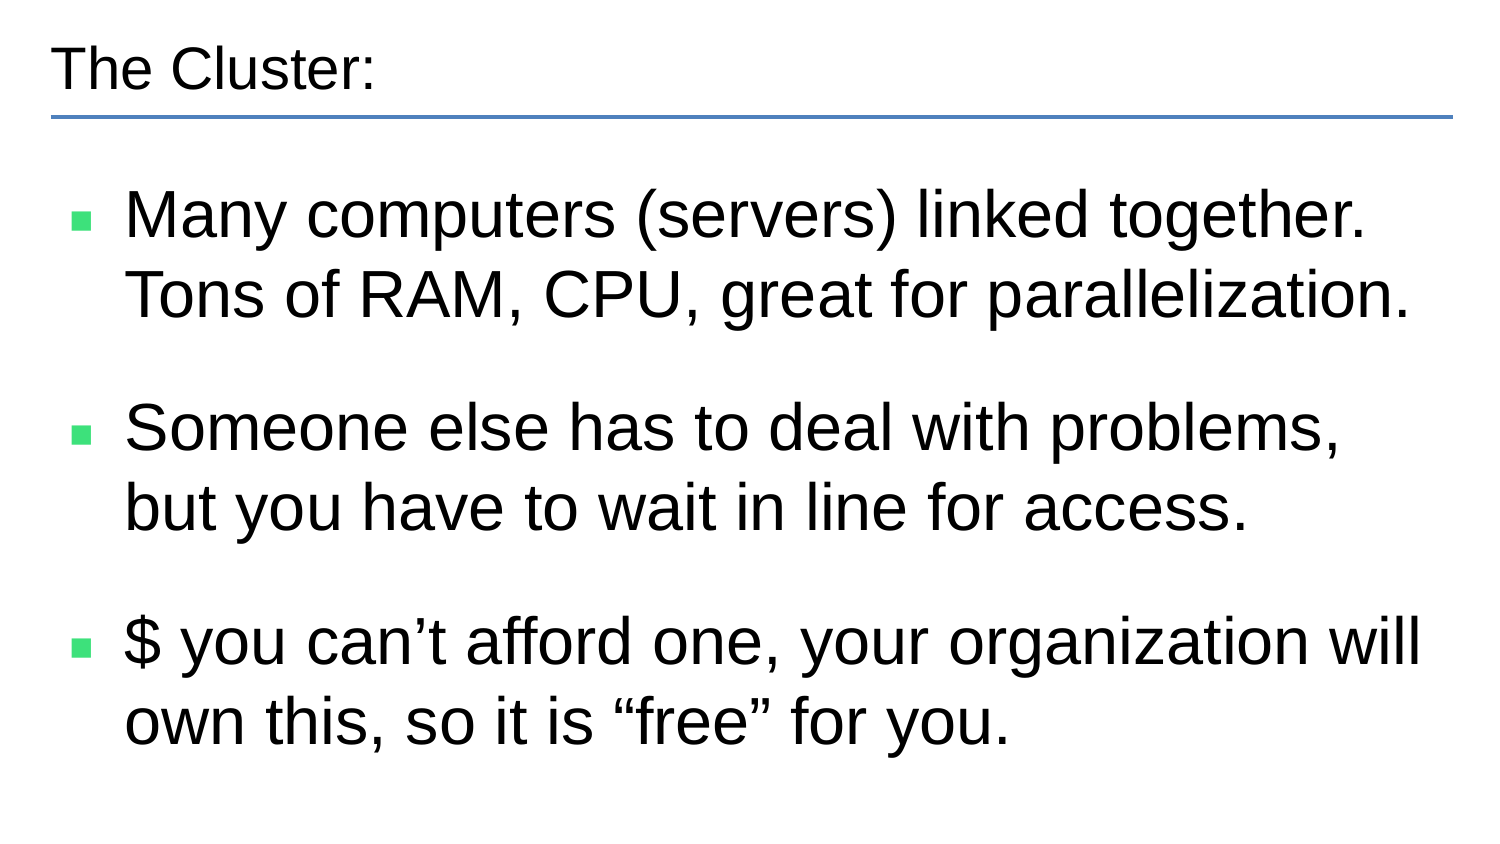

# The Cluster:
Many computers (servers) linked together. Tons of RAM, CPU, great for parallelization.
Someone else has to deal with problems, but you have to wait in line for access.
$ you can’t afford one, your organization will own this, so it is “free” for you.